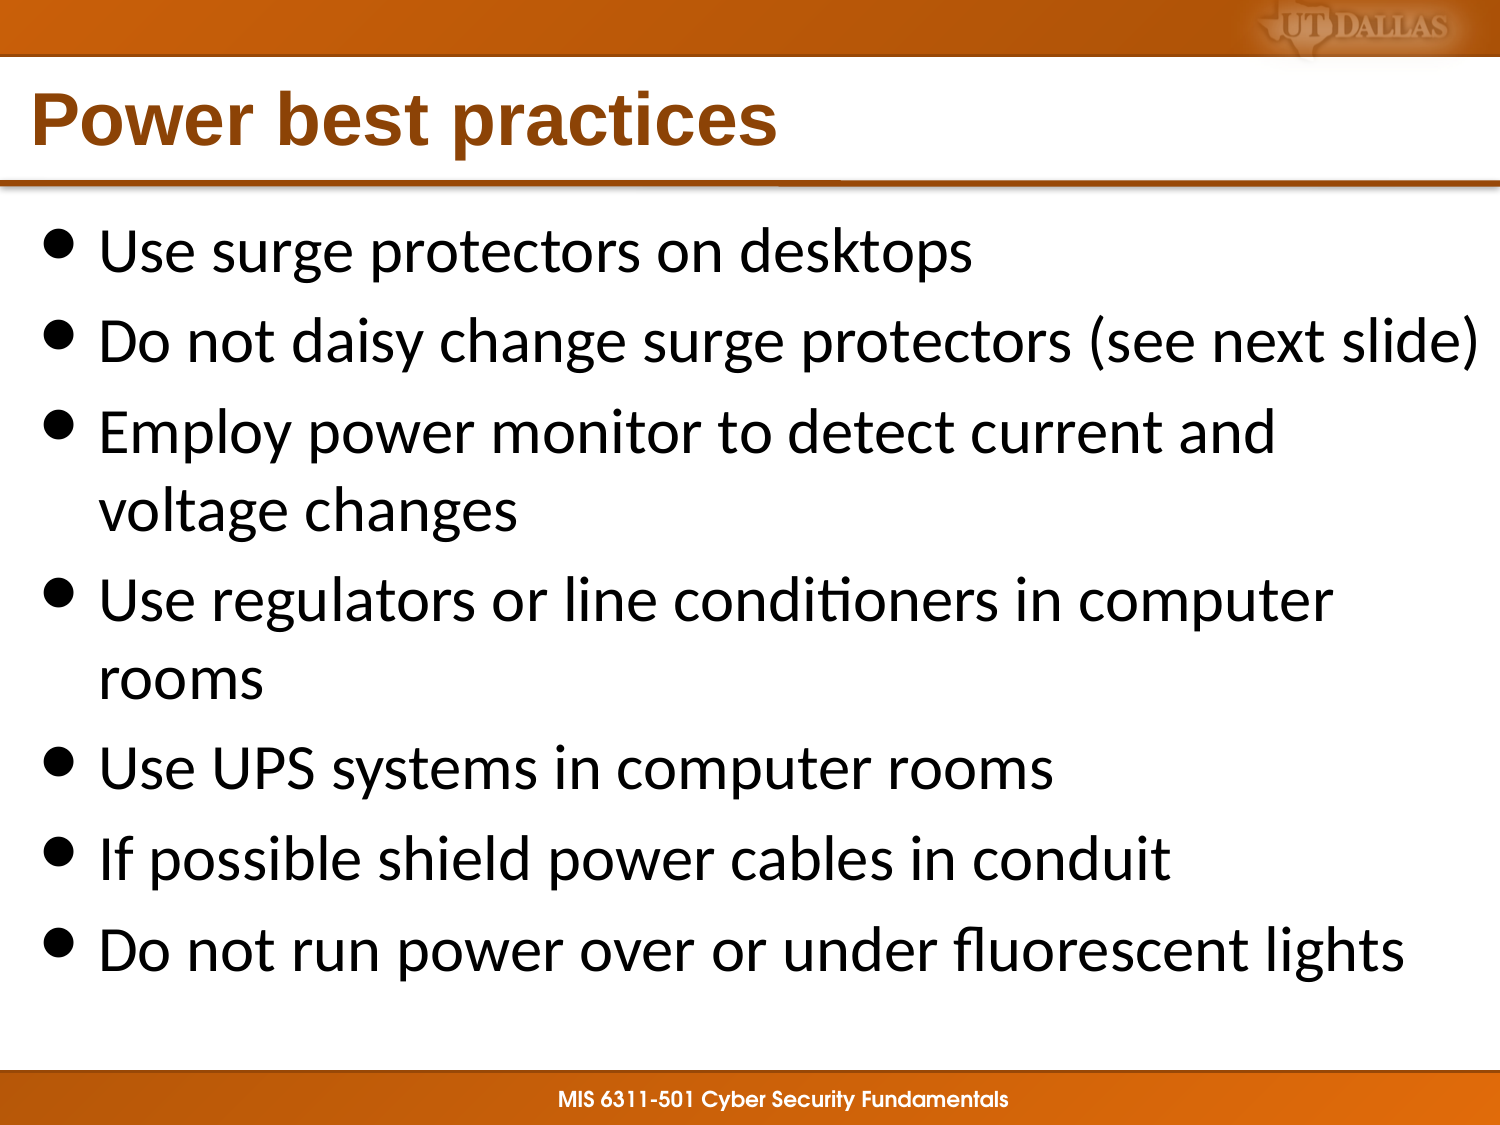

# Power best practices
Use surge protectors on desktops
Do not daisy change surge protectors (see next slide)
Employ power monitor to detect current and voltage changes
Use regulators or line conditioners in computer rooms
Use UPS systems in computer rooms
If possible shield power cables in conduit
Do not run power over or under fluorescent lights